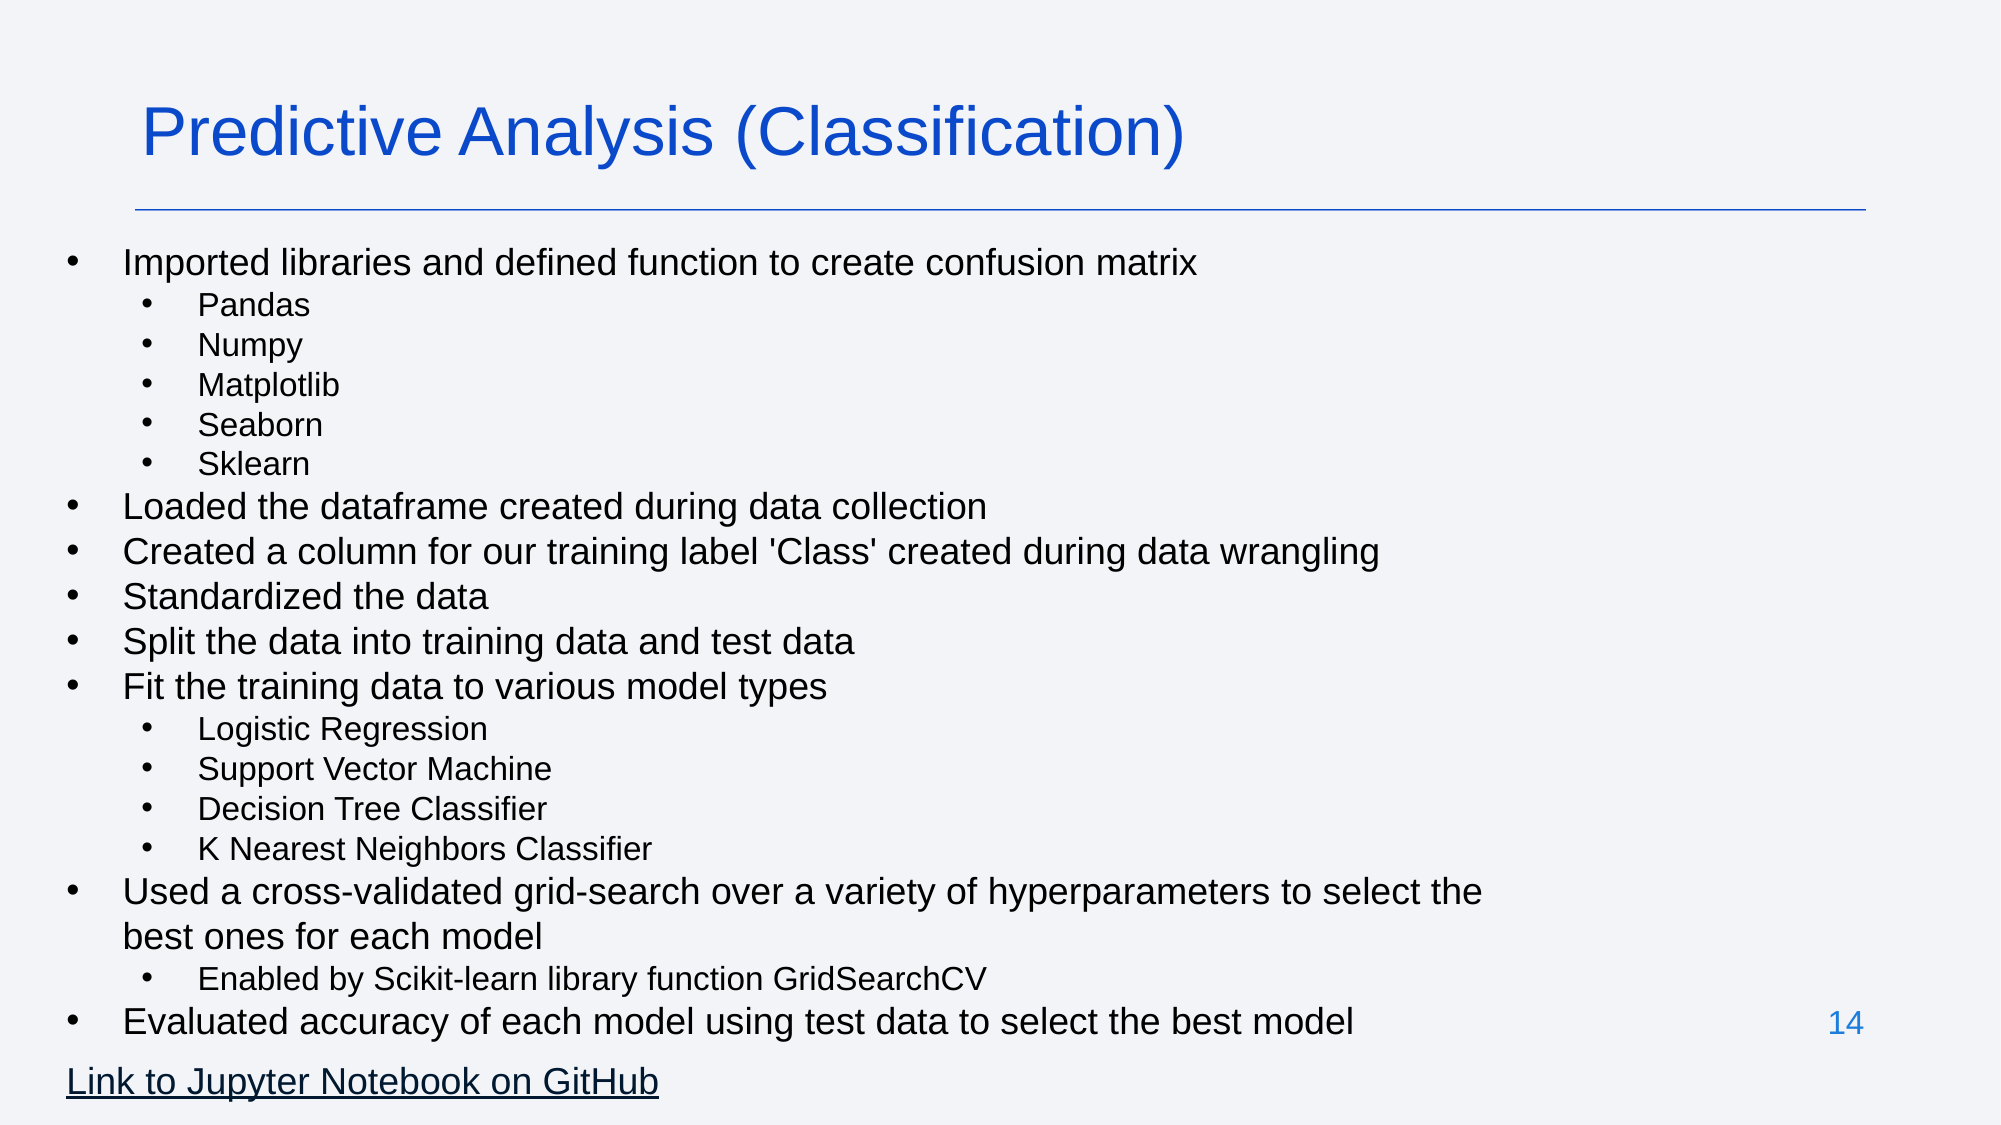

Predictive Analysis (Classification)
Imported libraries and defined function to create confusion matrix
Pandas
Numpy
Matplotlib
Seaborn
Sklearn
Loaded the dataframe created during data collection
Created a column for our training label 'Class' created during data wrangling
Standardized the data
Split the data into training data and test data
Fit the training data to various model types
Logistic Regression
Support Vector Machine
Decision Tree Classifier
K Nearest Neighbors Classifier
Used a cross-validated grid-search over a variety of hyperparameters to select the best ones for each model
Enabled by Scikit-learn library function GridSearchCV
Evaluated accuracy of each model using test data to select the best model
14
Link to Jupyter Notebook on GitHub